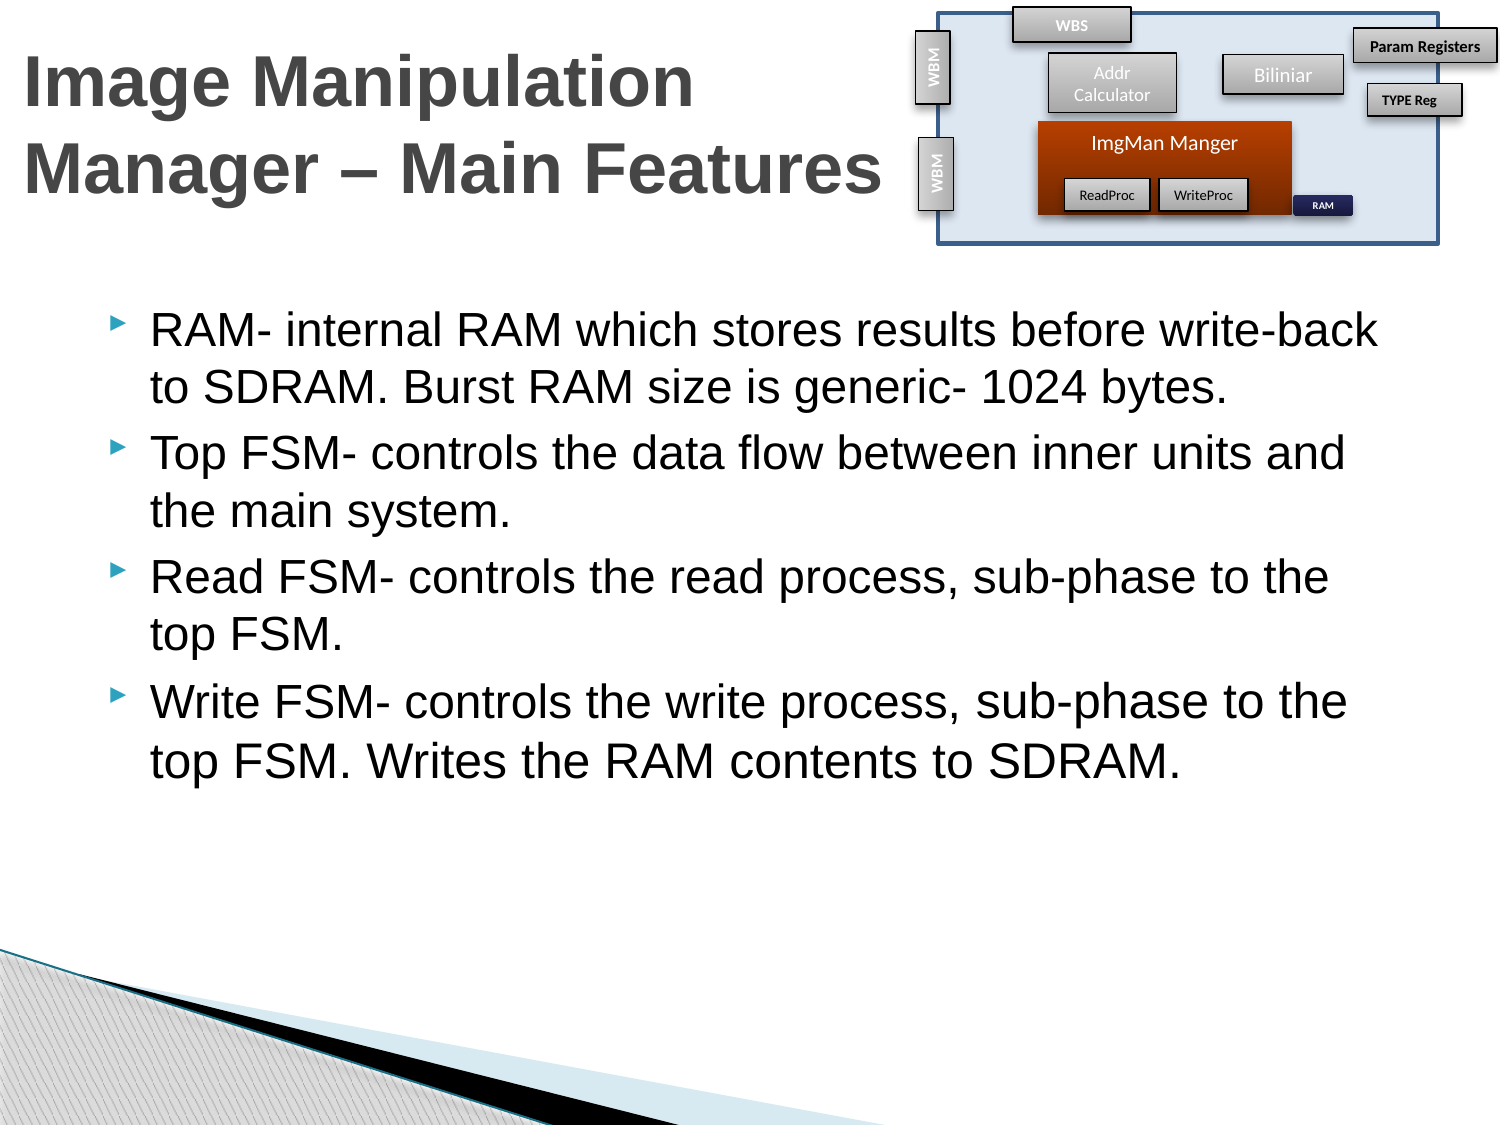

WBS

# Image Manipulation Manager – Main Features
Param Registers
WBM
Addr Calculator
Biliniar
TYPE Reg
ImgMan Manger

WBM
ReadProc
WriteProc
RAM
RAM- internal RAM which stores results before write-back to SDRAM. Burst RAM size is generic- 1024 bytes.
Top FSM- controls the data flow between inner units and the main system.
Read FSM- controls the read process, sub-phase to the top FSM.
Write FSM- controls the write process, sub-phase to the top FSM. Writes the RAM contents to SDRAM.